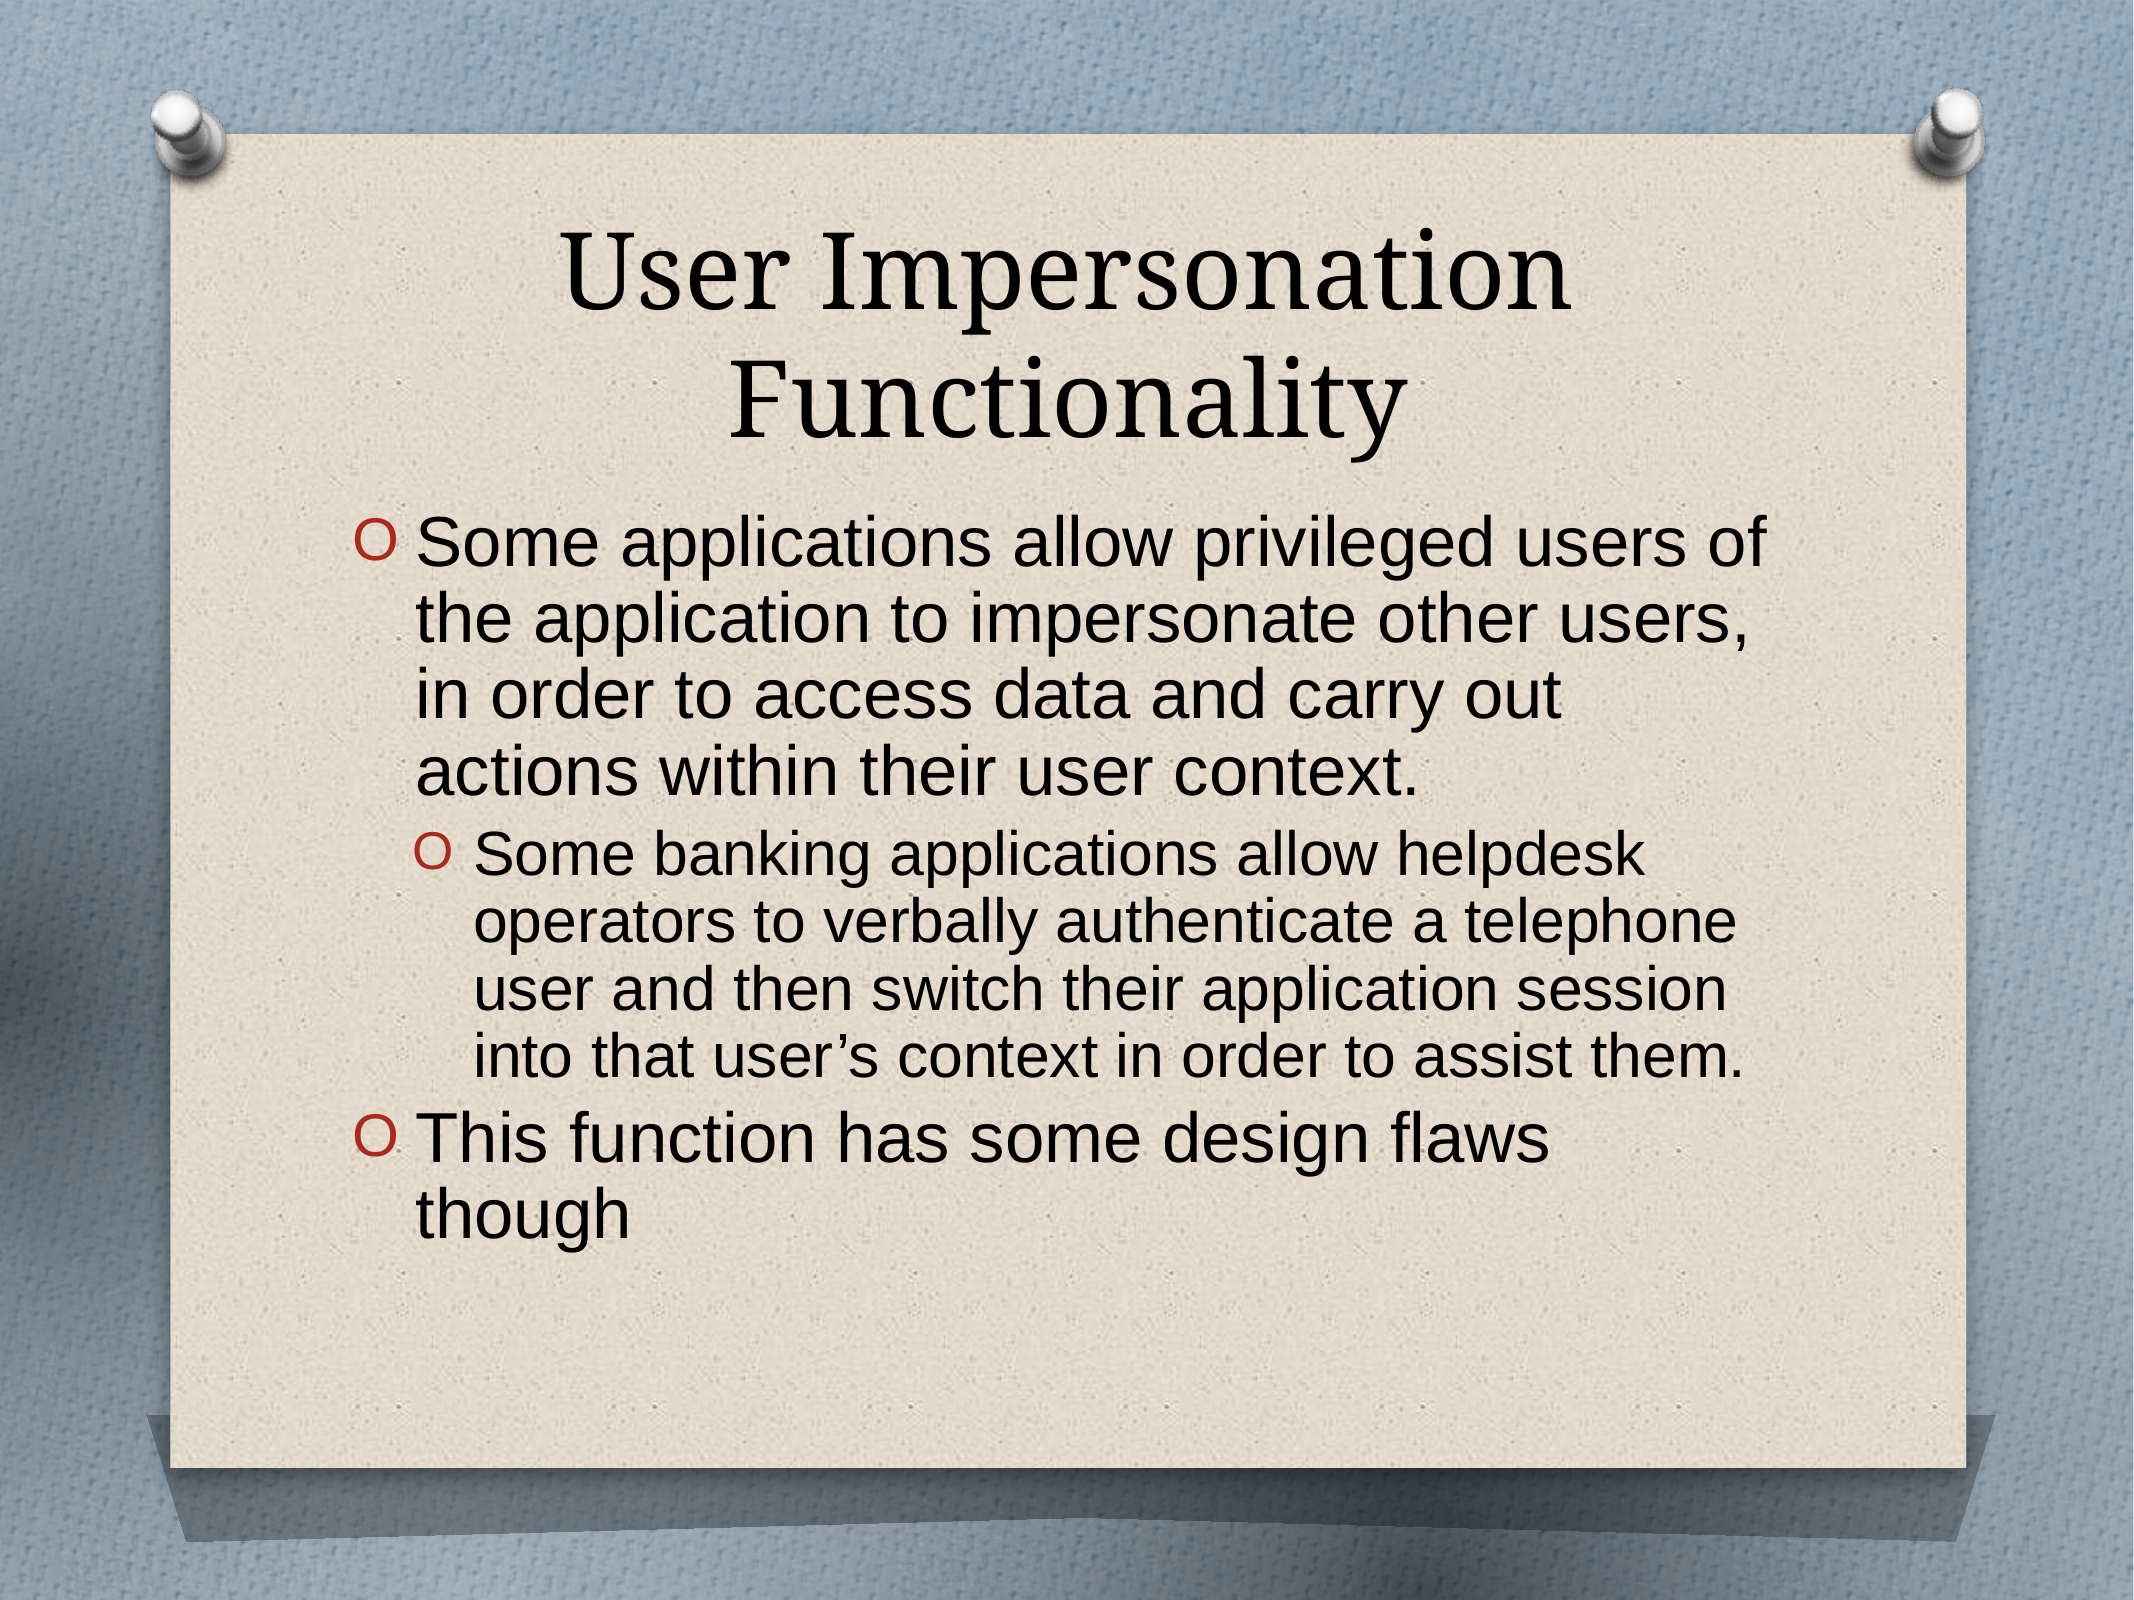

# User Impersonation Functionality
Some applications allow privileged users of the application to impersonate other users, in order to access data and carry out actions within their user context.
Some banking applications allow helpdesk operators to verbally authenticate a telephone user and then switch their application session into that user’s context in order to assist them.
This function has some design flaws though